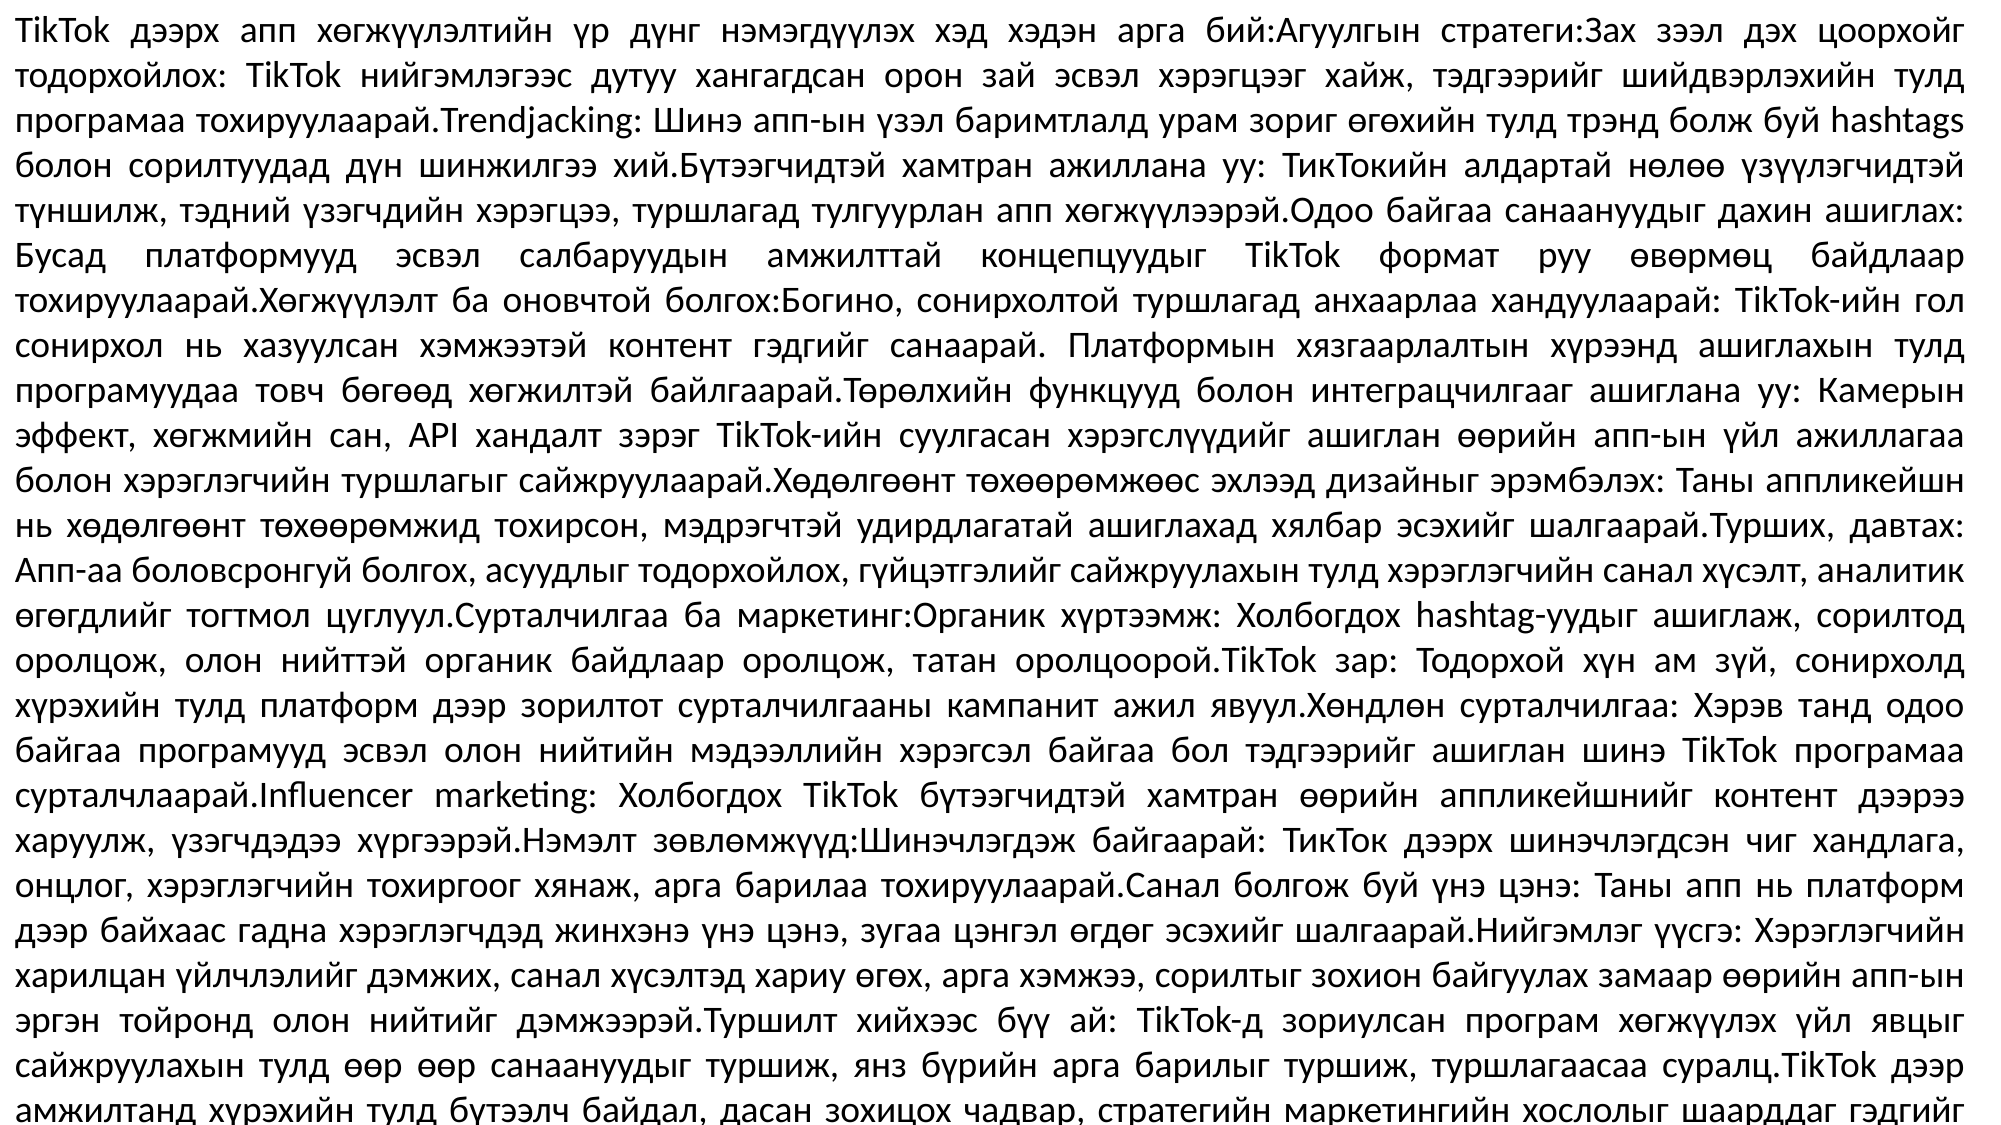

TikTok дээрх апп хөгжүүлэлтийн үр дүнг нэмэгдүүлэх хэд хэдэн арга бий:Агуулгын стратеги:Зах зээл дэх цоорхойг тодорхойлох: TikTok нийгэмлэгээс дутуу хангагдсан орон зай эсвэл хэрэгцээг хайж, тэдгээрийг шийдвэрлэхийн тулд програмаа тохируулаарай.Trendjacking: Шинэ апп-ын үзэл баримтлалд урам зориг өгөхийн тулд трэнд болж буй hashtags болон сорилтуудад дүн шинжилгээ хий.Бүтээгчидтэй хамтран ажиллана уу: ТикТокийн алдартай нөлөө үзүүлэгчидтэй түншилж, тэдний үзэгчдийн хэрэгцээ, туршлагад тулгуурлан апп хөгжүүлээрэй.Одоо байгаа санаануудыг дахин ашиглах: Бусад платформууд эсвэл салбаруудын амжилттай концепцуудыг TikTok формат руу өвөрмөц байдлаар тохируулаарай.Хөгжүүлэлт ба оновчтой болгох:Богино, сонирхолтой туршлагад анхаарлаа хандуулаарай: TikTok-ийн гол сонирхол нь хазуулсан хэмжээтэй контент гэдгийг санаарай. Платформын хязгаарлалтын хүрээнд ашиглахын тулд програмуудаа товч бөгөөд хөгжилтэй байлгаарай.Төрөлхийн функцууд болон интеграцчилгааг ашиглана уу: Камерын эффект, хөгжмийн сан, API хандалт зэрэг TikTok-ийн суулгасан хэрэгслүүдийг ашиглан өөрийн апп-ын үйл ажиллагаа болон хэрэглэгчийн туршлагыг сайжруулаарай.Хөдөлгөөнт төхөөрөмжөөс эхлээд дизайныг эрэмбэлэх: Таны аппликейшн нь хөдөлгөөнт төхөөрөмжид тохирсон, мэдрэгчтэй удирдлагатай ашиглахад хялбар эсэхийг шалгаарай.Турших, давтах: Апп-аа боловсронгуй болгох, асуудлыг тодорхойлох, гүйцэтгэлийг сайжруулахын тулд хэрэглэгчийн санал хүсэлт, аналитик өгөгдлийг тогтмол цуглуул.Сурталчилгаа ба маркетинг:Органик хүртээмж: Холбогдох hashtag-уудыг ашиглаж, сорилтод оролцож, олон нийттэй органик байдлаар оролцож, татан оролцоорой.TikTok зар: Тодорхой хүн ам зүй, сонирхолд хүрэхийн тулд платформ дээр зорилтот сурталчилгааны кампанит ажил явуул.Хөндлөн сурталчилгаа: Хэрэв танд одоо байгаа програмууд эсвэл олон нийтийн мэдээллийн хэрэгсэл байгаа бол тэдгээрийг ашиглан шинэ TikTok програмаа сурталчлаарай.Influencer marketing: Холбогдох TikTok бүтээгчидтэй хамтран өөрийн аппликейшнийг контент дээрээ харуулж, үзэгчдэдээ хүргээрэй.Нэмэлт зөвлөмжүүд:Шинэчлэгдэж байгаарай: ТикТок дээрх шинэчлэгдсэн чиг хандлага, онцлог, хэрэглэгчийн тохиргоог хянаж, арга барилаа тохируулаарай.Санал болгож буй үнэ цэнэ: Таны апп нь платформ дээр байхаас гадна хэрэглэгчдэд жинхэнэ үнэ цэнэ, зугаа цэнгэл өгдөг эсэхийг шалгаарай.Нийгэмлэг үүсгэ: Хэрэглэгчийн харилцан үйлчлэлийг дэмжих, санал хүсэлтэд хариу өгөх, арга хэмжээ, сорилтыг зохион байгуулах замаар өөрийн апп-ын эргэн тойронд олон нийтийг дэмжээрэй.Туршилт хийхээс бүү ай: TikTok-д зориулсан програм хөгжүүлэх үйл явцыг сайжруулахын тулд өөр өөр санаануудыг туршиж, янз бүрийн арга барилыг туршиж, туршлагаасаа суралц.TikTok дээр амжилтанд хүрэхийн тулд бүтээлч байдал, дасан зохицох чадвар, стратегийн маркетингийн хослолыг шаарддаг гэдгийг санаарай. Хэрэглэгчийн туршлагад анхаарлаа хандуулж, платформын өвөрмөц онцлогуудыг ашиглаж, олон нийттэй идэвхтэй харьцсанаар та өөрийн апп-ын гаралтыг нэмэгдүүлж, эрч хүчтэй TikTok экосистемд татах боломжтой болно.